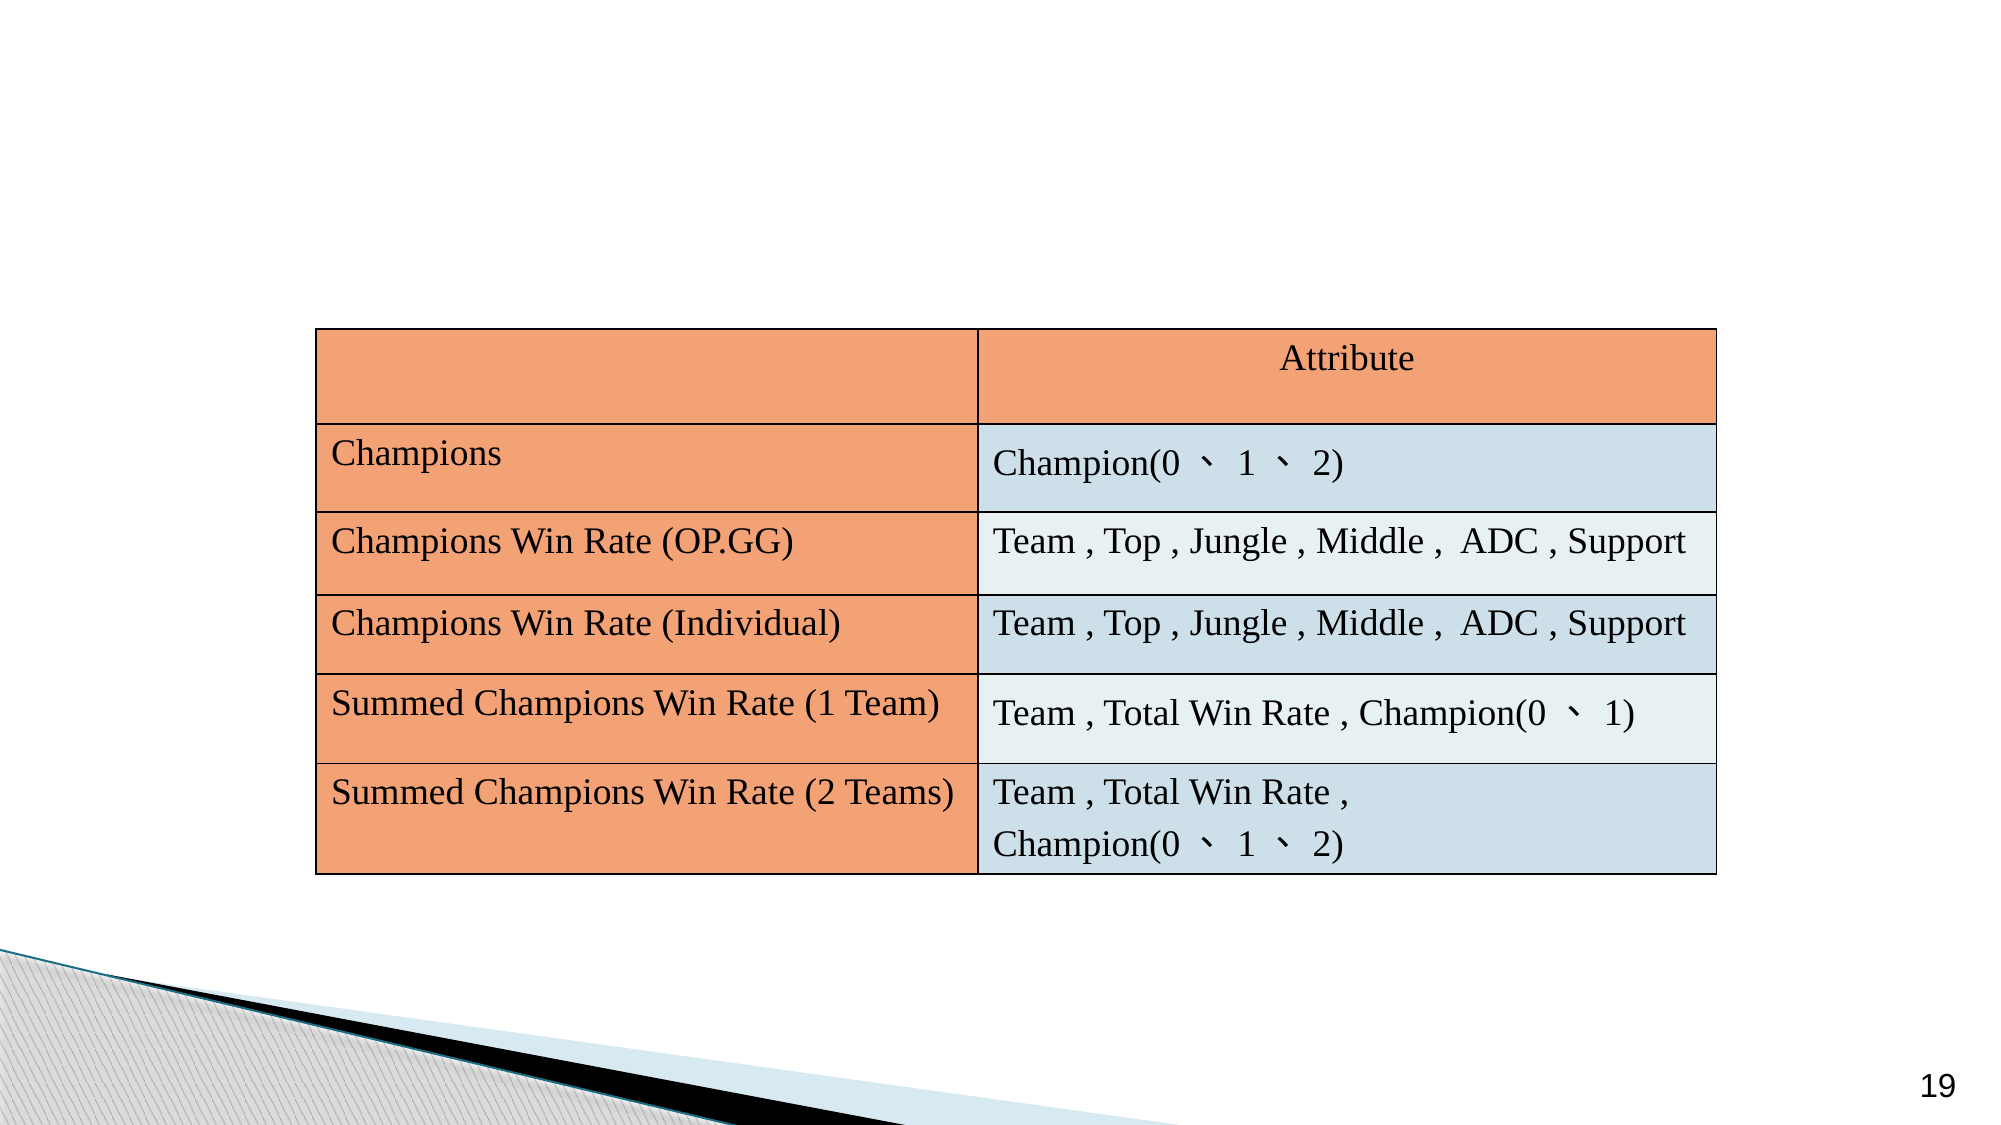

#
|  | Attribute |
| --- | --- |
| Champions | Champion(0、1、2) |
| Champions Win Rate (OP.GG) | Team , Top , Jungle , Middle , ADC , Support |
| Champions Win Rate (Individual) | Team , Top , Jungle , Middle , ADC , Support |
| Summed Champions Win Rate (1 Team) | Team , Total Win Rate , Champion(0、1) |
| Summed Champions Win Rate (2 Teams) | Team , Total Win Rate , Champion(0、1、2) |
19